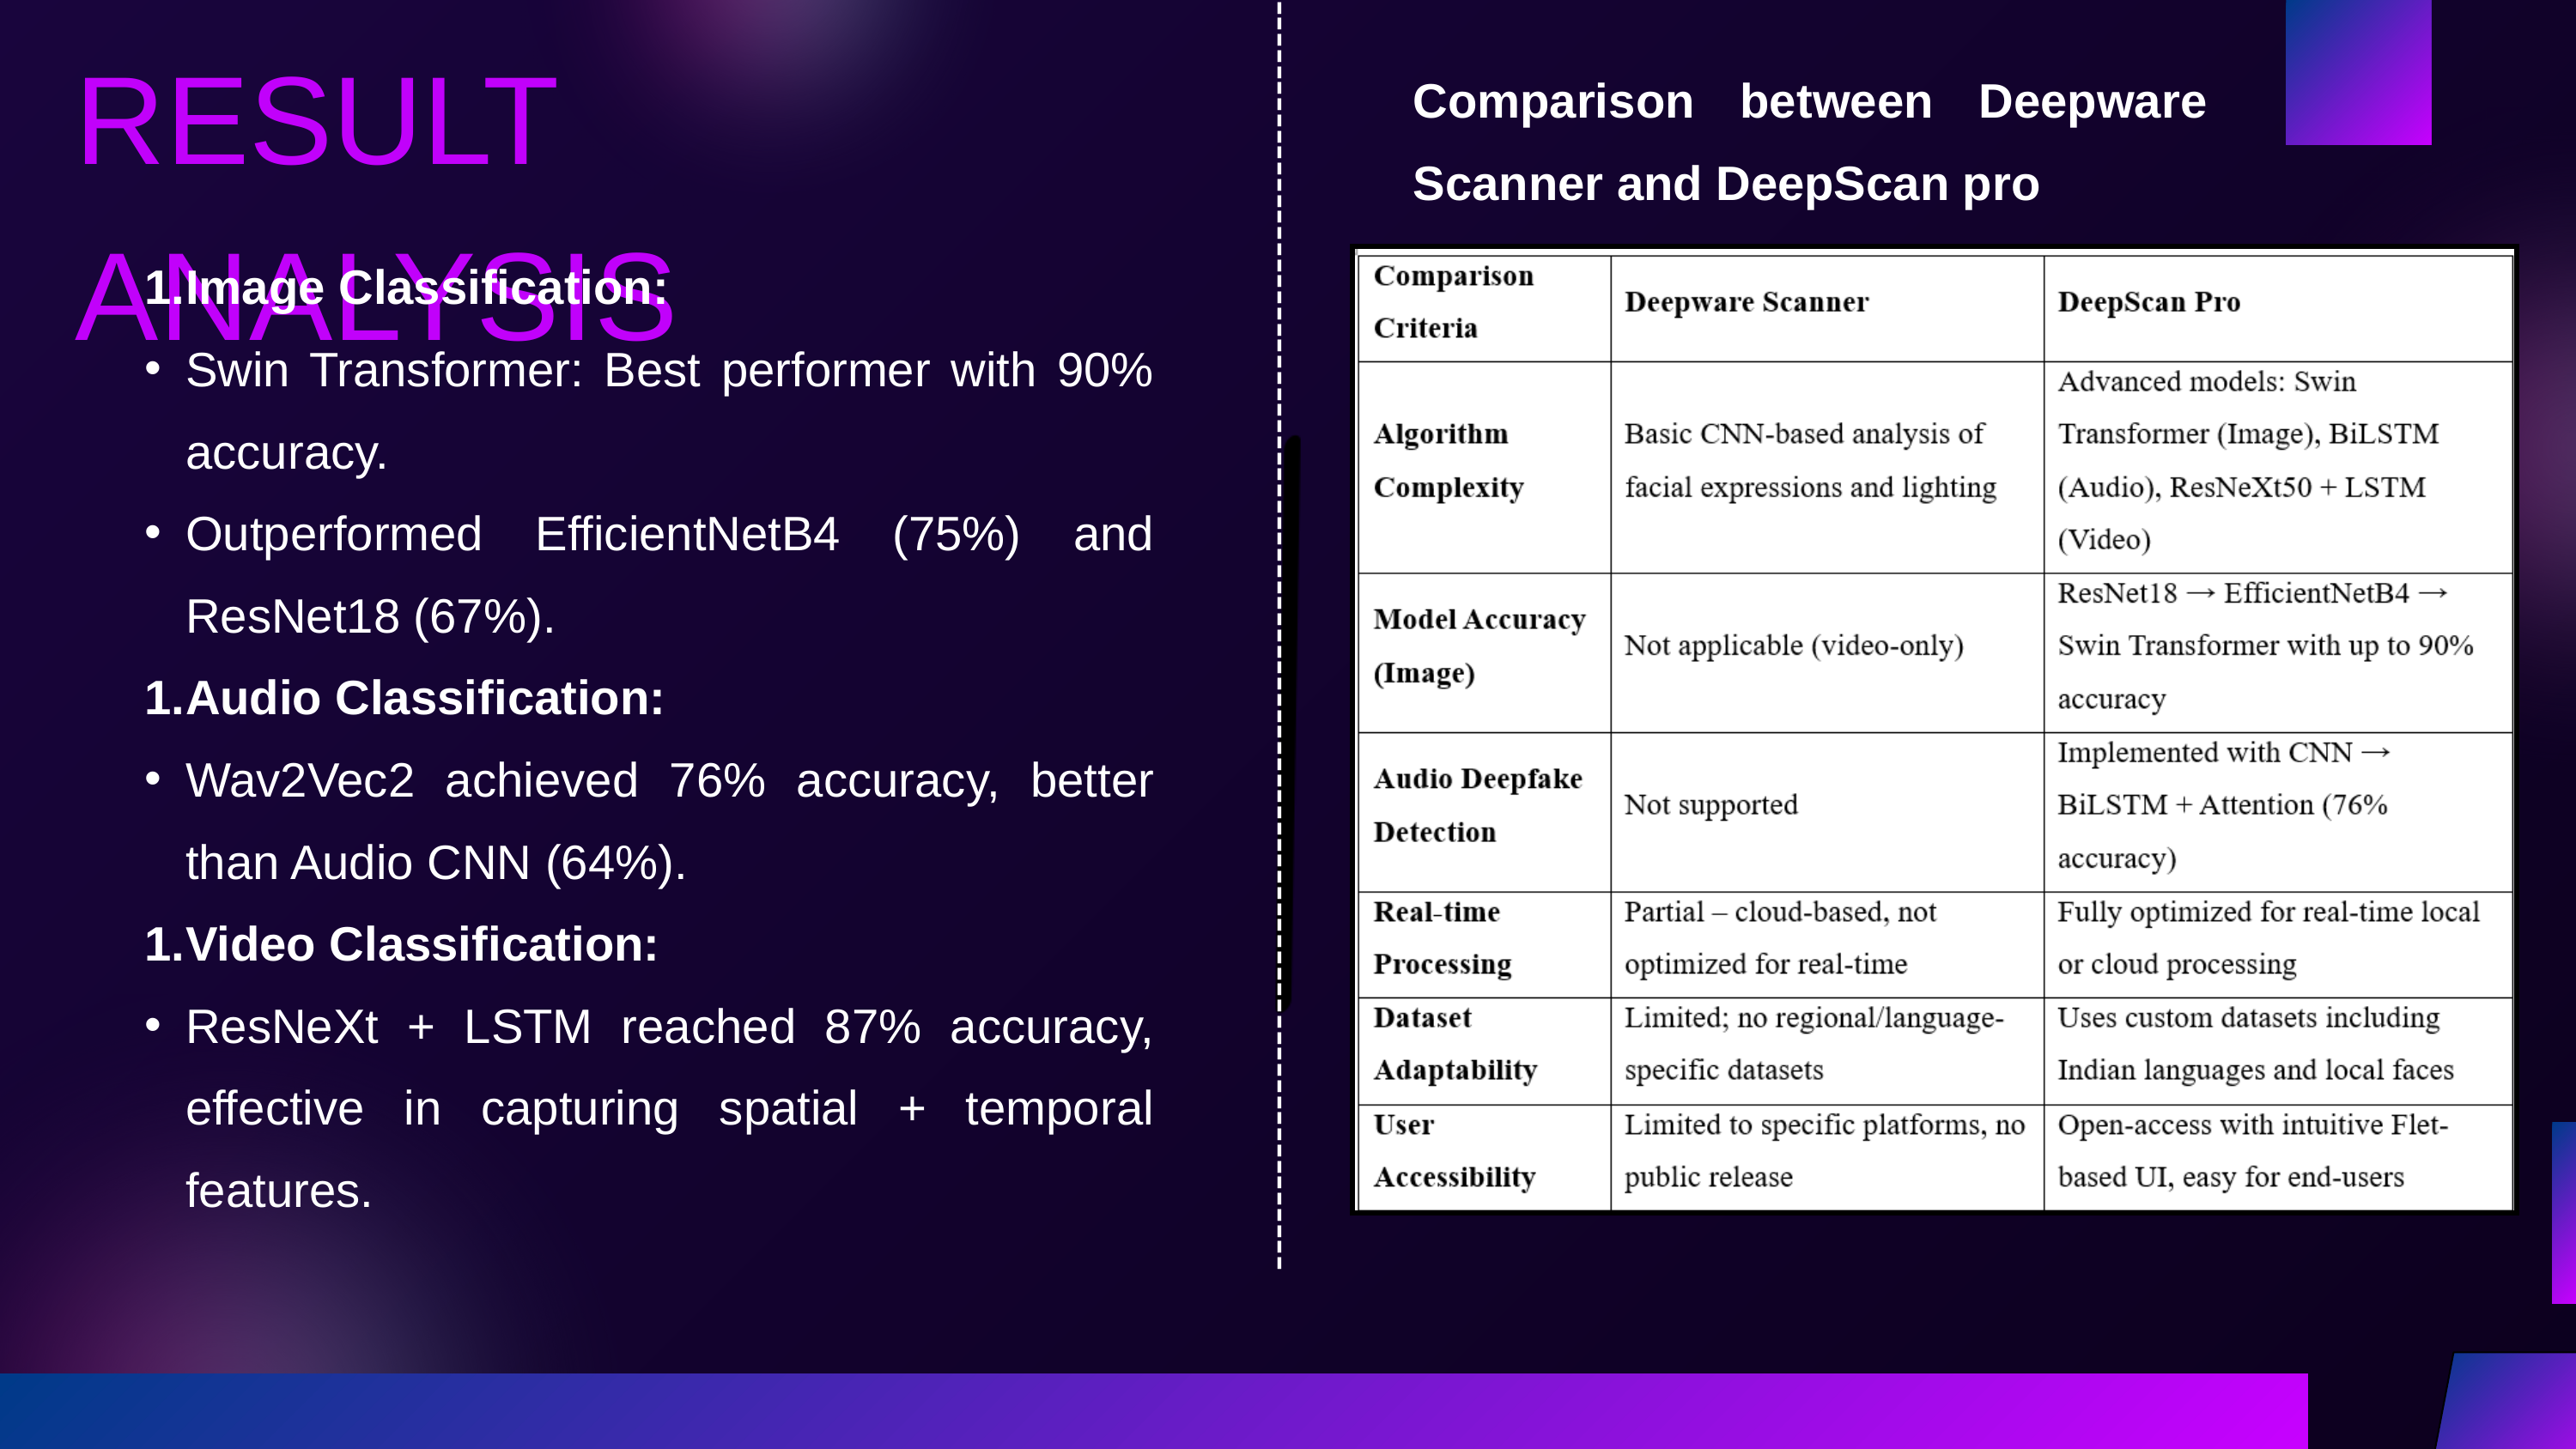

RESULT ANALYSIS
Comparison between Deepware Scanner and DeepScan pro

Image Classification:
Swin Transformer: Best performer with 90% accuracy.
Outperformed EfficientNetB4 (75%) and ResNet18 (67%).
Audio Classification:
Wav2Vec2 achieved 76% accuracy, better than Audio CNN (64%).
Video Classification:
ResNeXt + LSTM reached 87% accuracy, effective in capturing spatial + temporal features.

-------------------------------------------------------------------------------